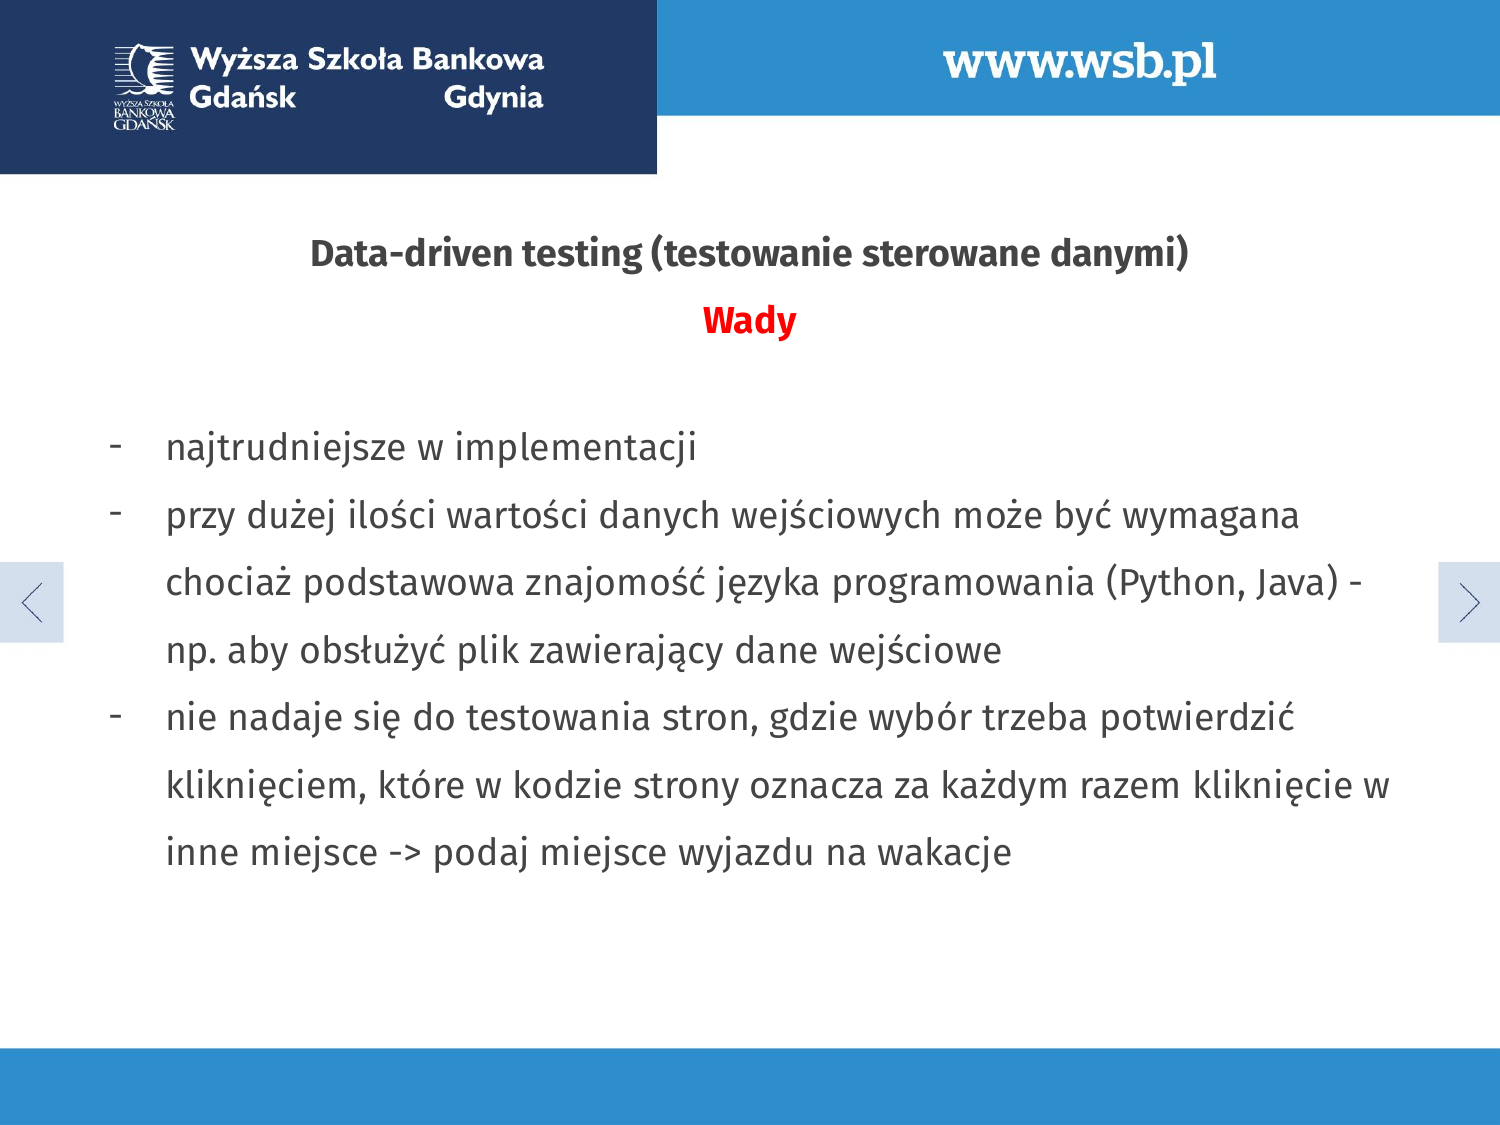

Data-driven testing (testowanie sterowane danymi)
Wady

najtrudniejsze w implementacji
przy dużej ilości wartości danych wejściowych może być wymagana chociaż podstawowa znajomość języka programowania (Python, Java) - np. aby obsłużyć plik zawierający dane wejściowe
nie nadaje się do testowania stron, gdzie wybór trzeba potwierdzić kliknięciem, które w kodzie strony oznacza za każdym razem kliknięcie w inne miejsce -> podaj miejsce wyjazdu na wakacje